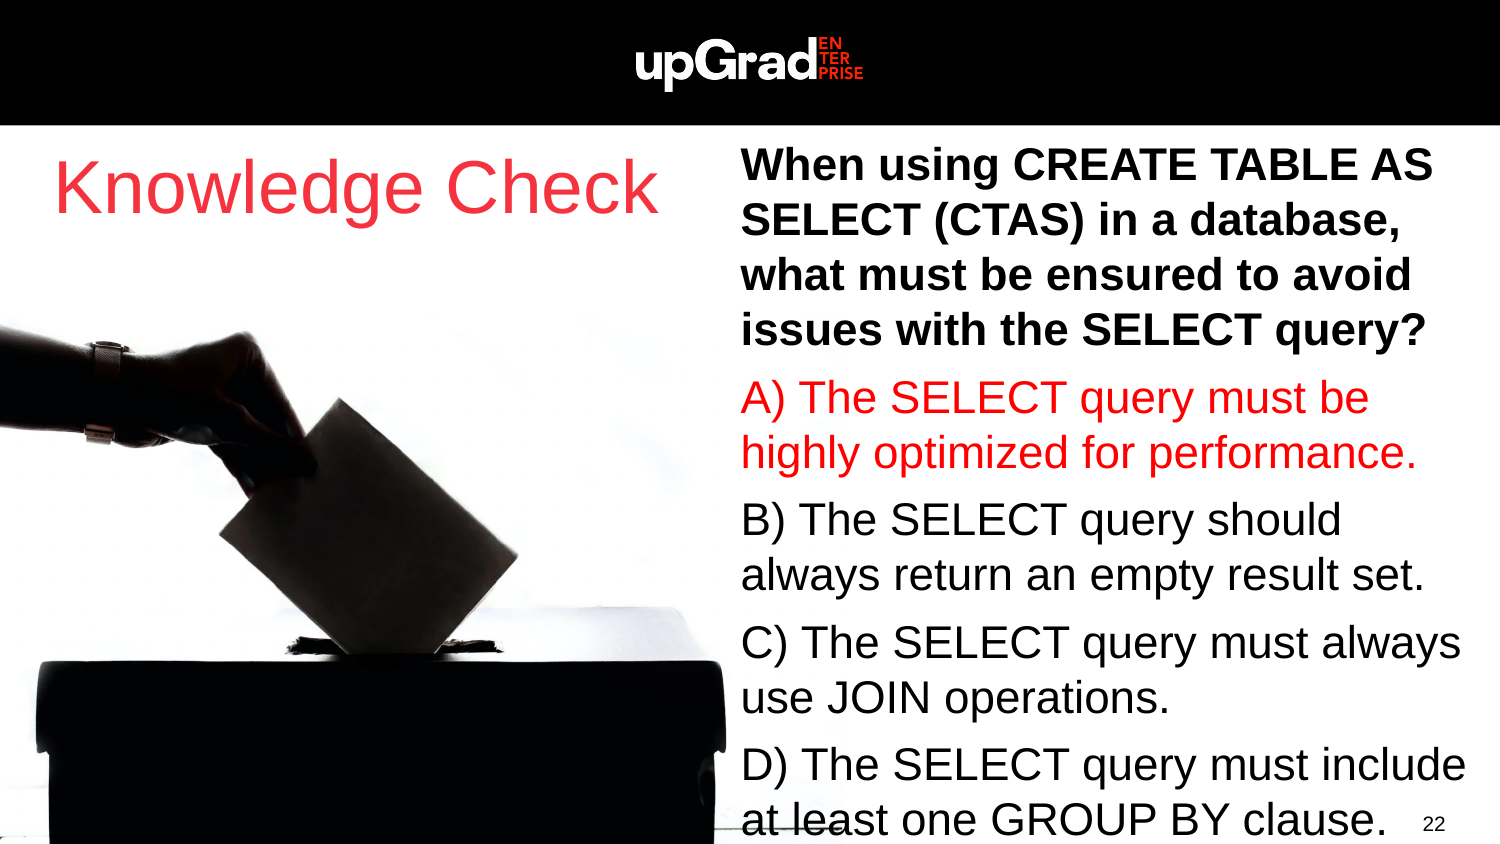

When using CREATE TABLE AS SELECT (CTAS) in a database, what must be ensured to avoid issues with the SELECT query?
A) The SELECT query must be highly optimized for performance.
B) The SELECT query should always return an empty result set.
C) The SELECT query must always use JOIN operations.
D) The SELECT query must include at least one GROUP BY clause.
Knowledge Check
22